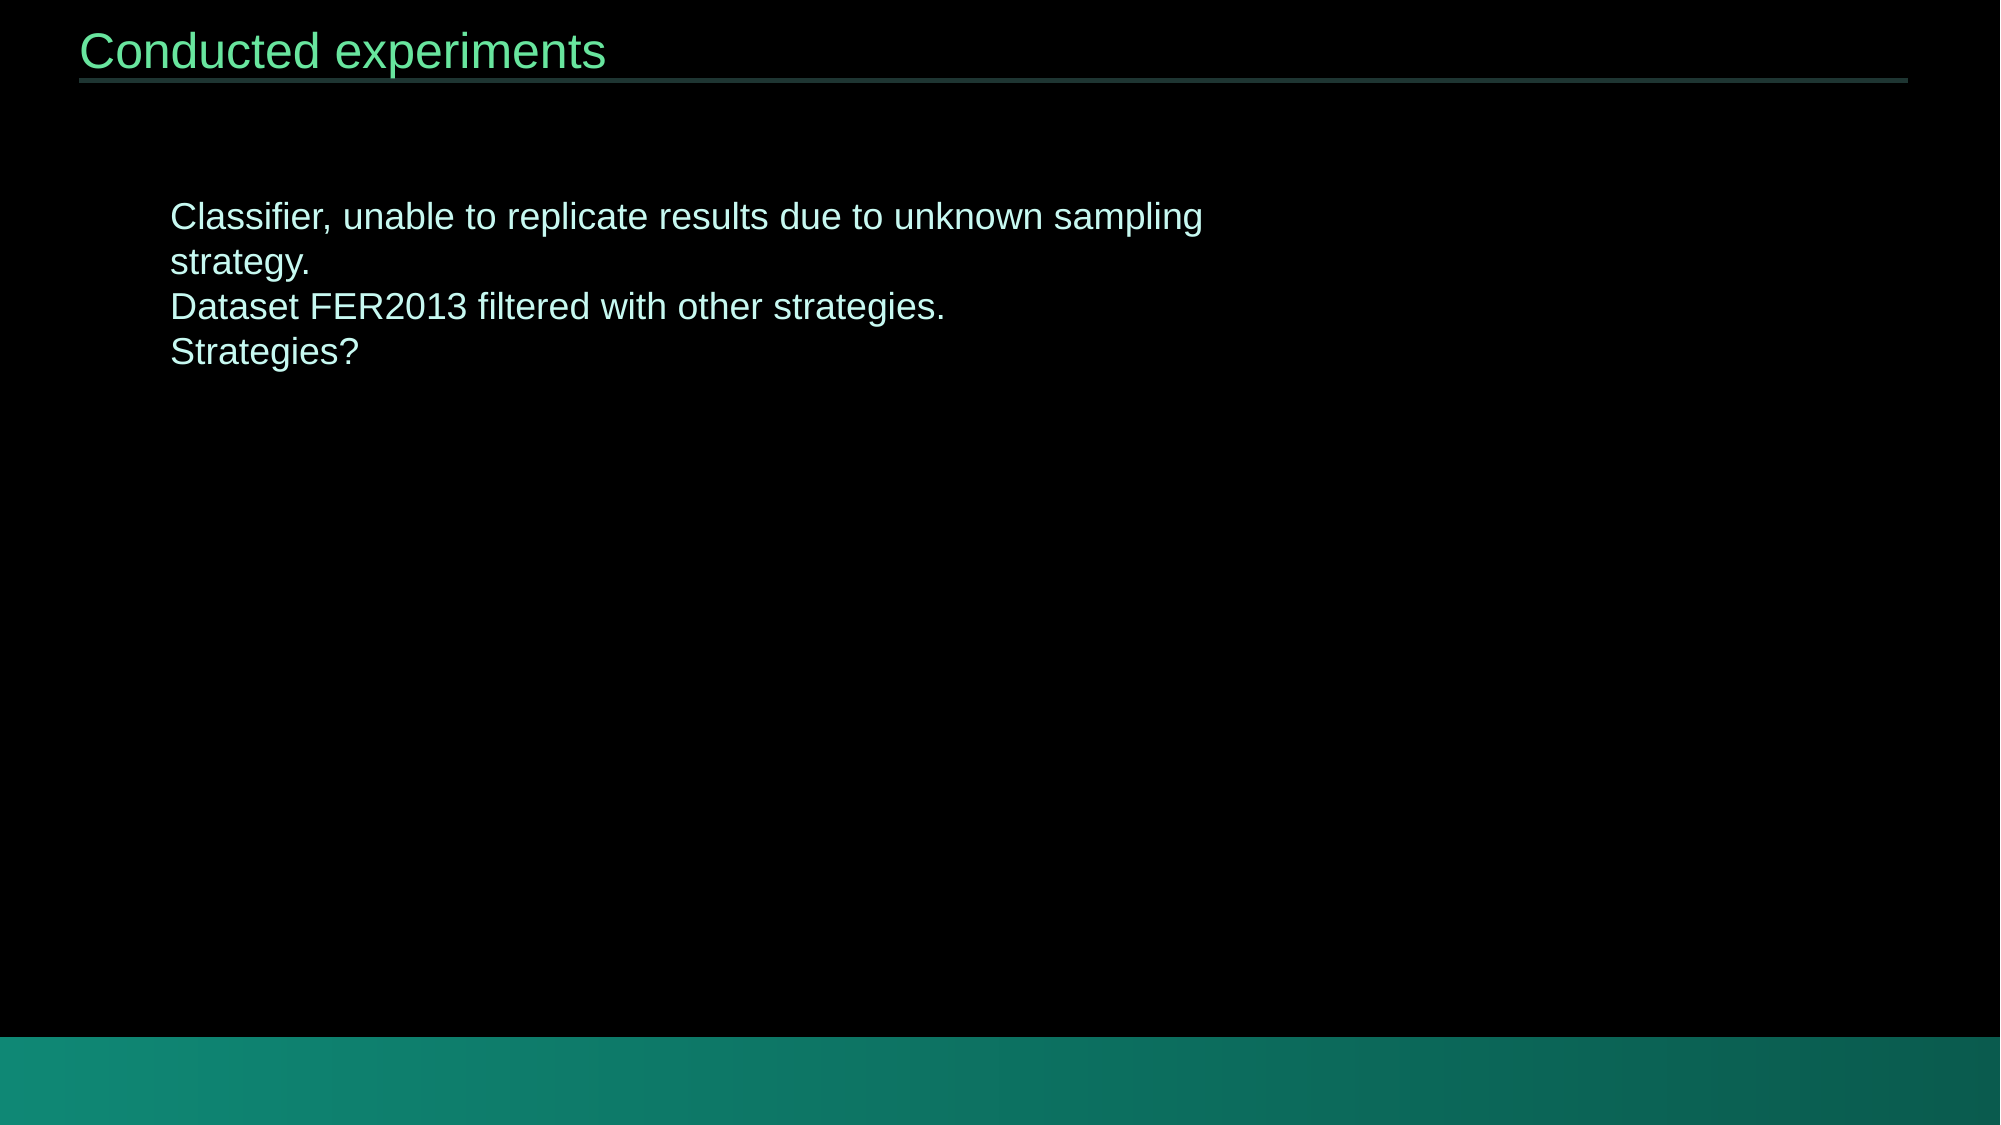

Conducted experiments
Classifier, unable to replicate results due to unknown sampling strategy.
Dataset FER2013 filtered with other strategies.
Strategies?